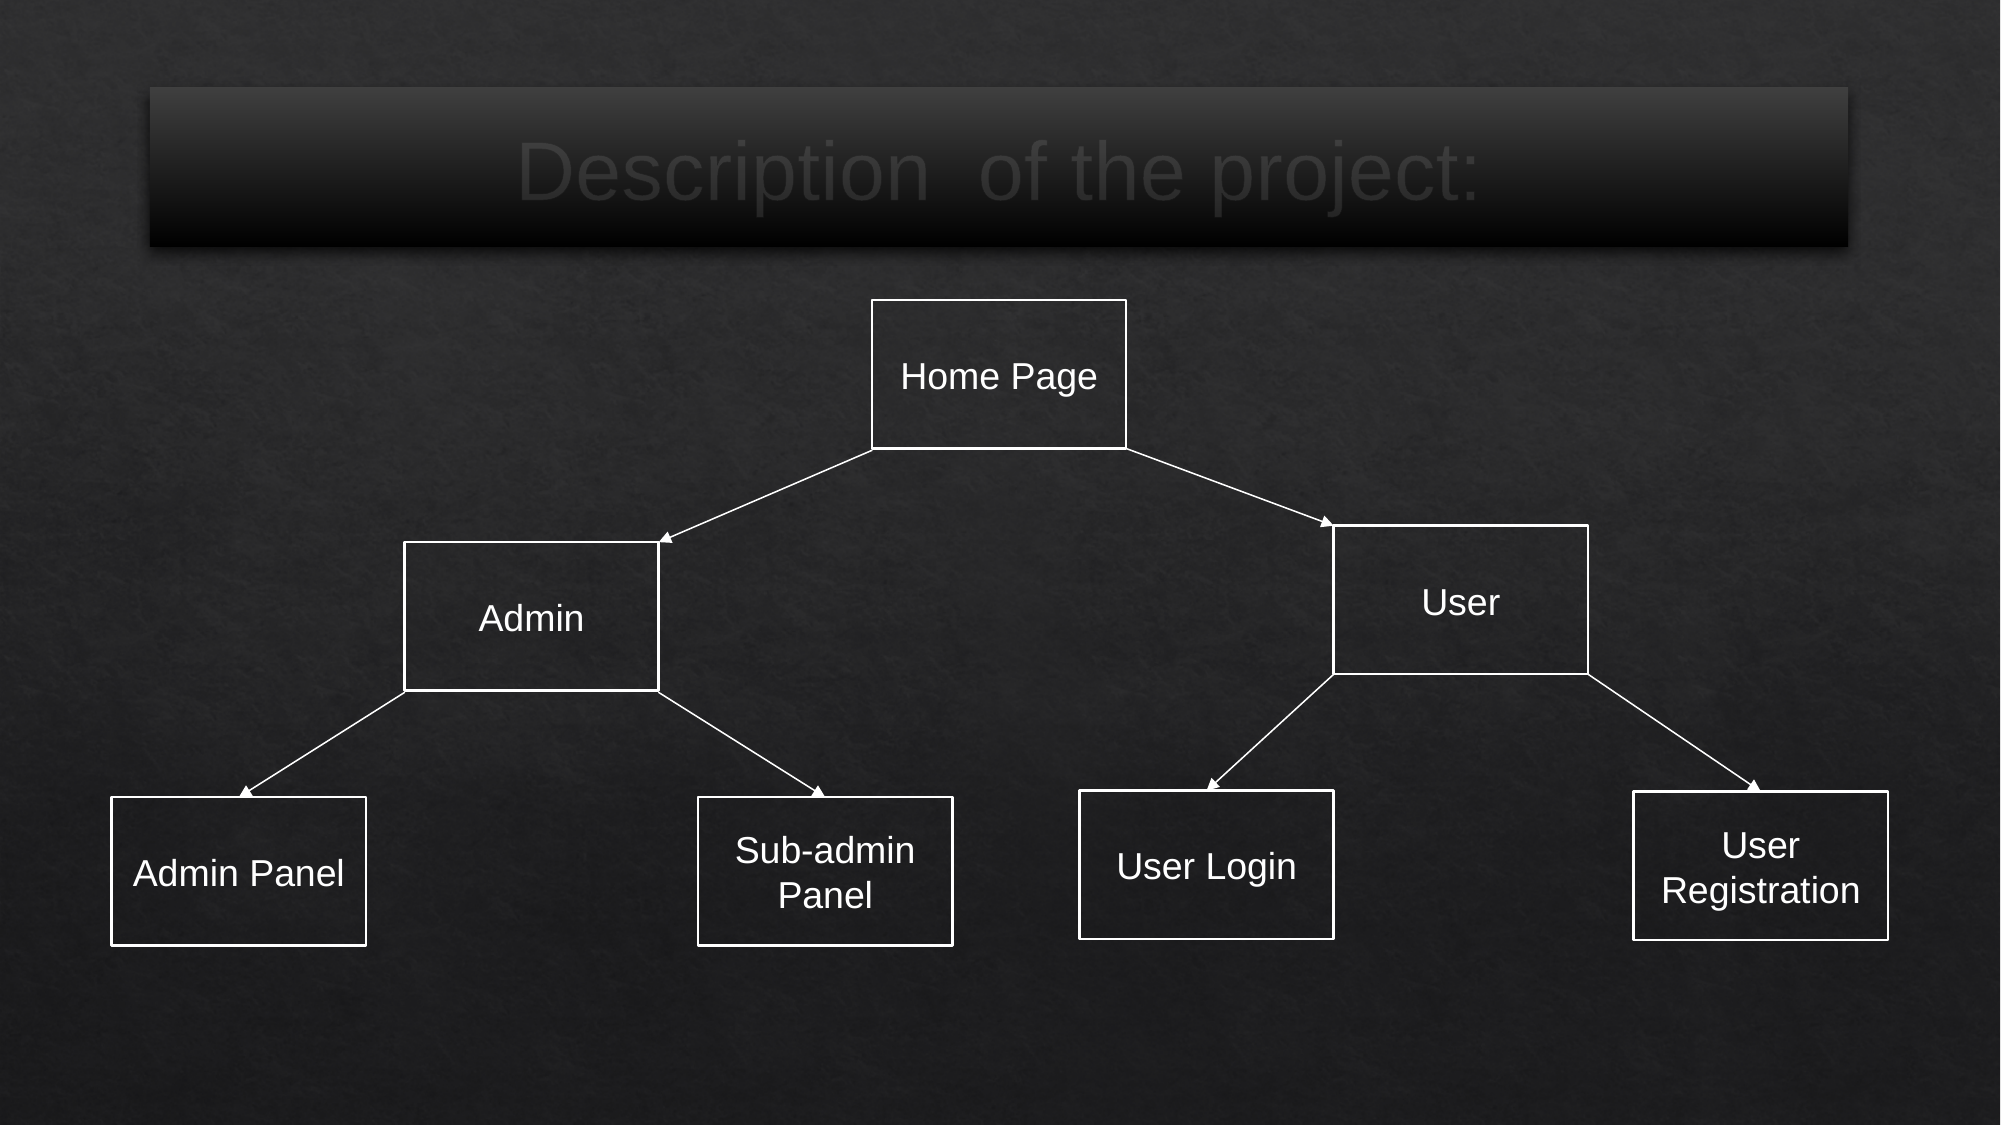

# Description  of the project:

Home Page
User
Admin
User Login
User Registration
Sub-admin Panel
Admin Panel